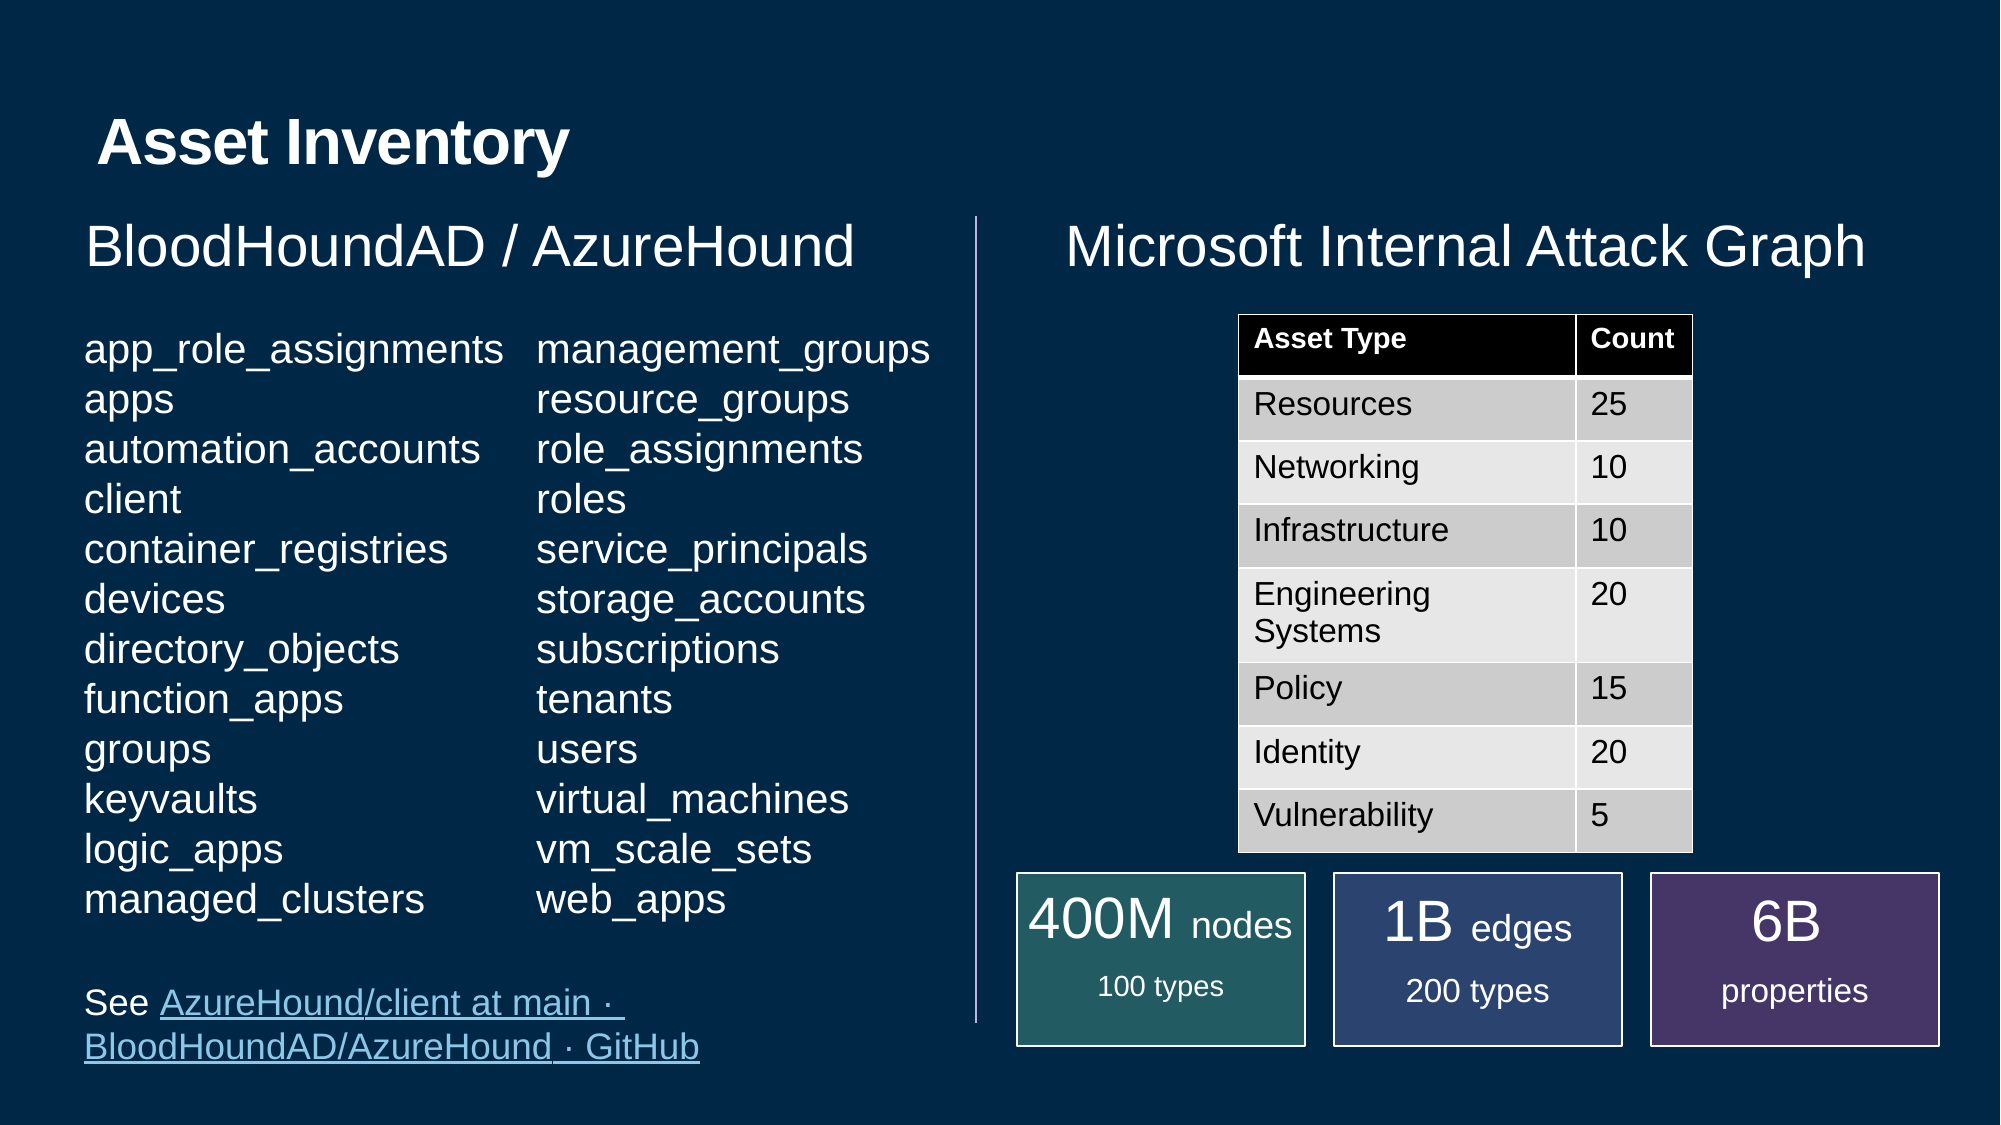

# Asset Inventory
BloodHoundAD / AzureHound
Microsoft Internal Attack Graph
app_role_assignments
apps
automation_accounts
client
container_registries
devices
directory_objects
function_apps
groups
keyvaults
logic_apps
managed_clusters

management_groups
resource_groups
role_assignments
roles
service_principals
storage_accounts
subscriptions
tenants
users
virtual_machines
vm_scale_sets
web_apps
| Asset Type | Count |
| --- | --- |
| Resources | 25 |
| Networking | 10 |
| Infrastructure | 10 |
| Engineering Systems | 20 |
| Policy | 15 |
| Identity | 20 |
| Vulnerability | 5 |
400M nodes
100 types
1B edges
200 types
6B
properties
See AzureHound/client at main · BloodHoundAD/AzureHound · GitHub